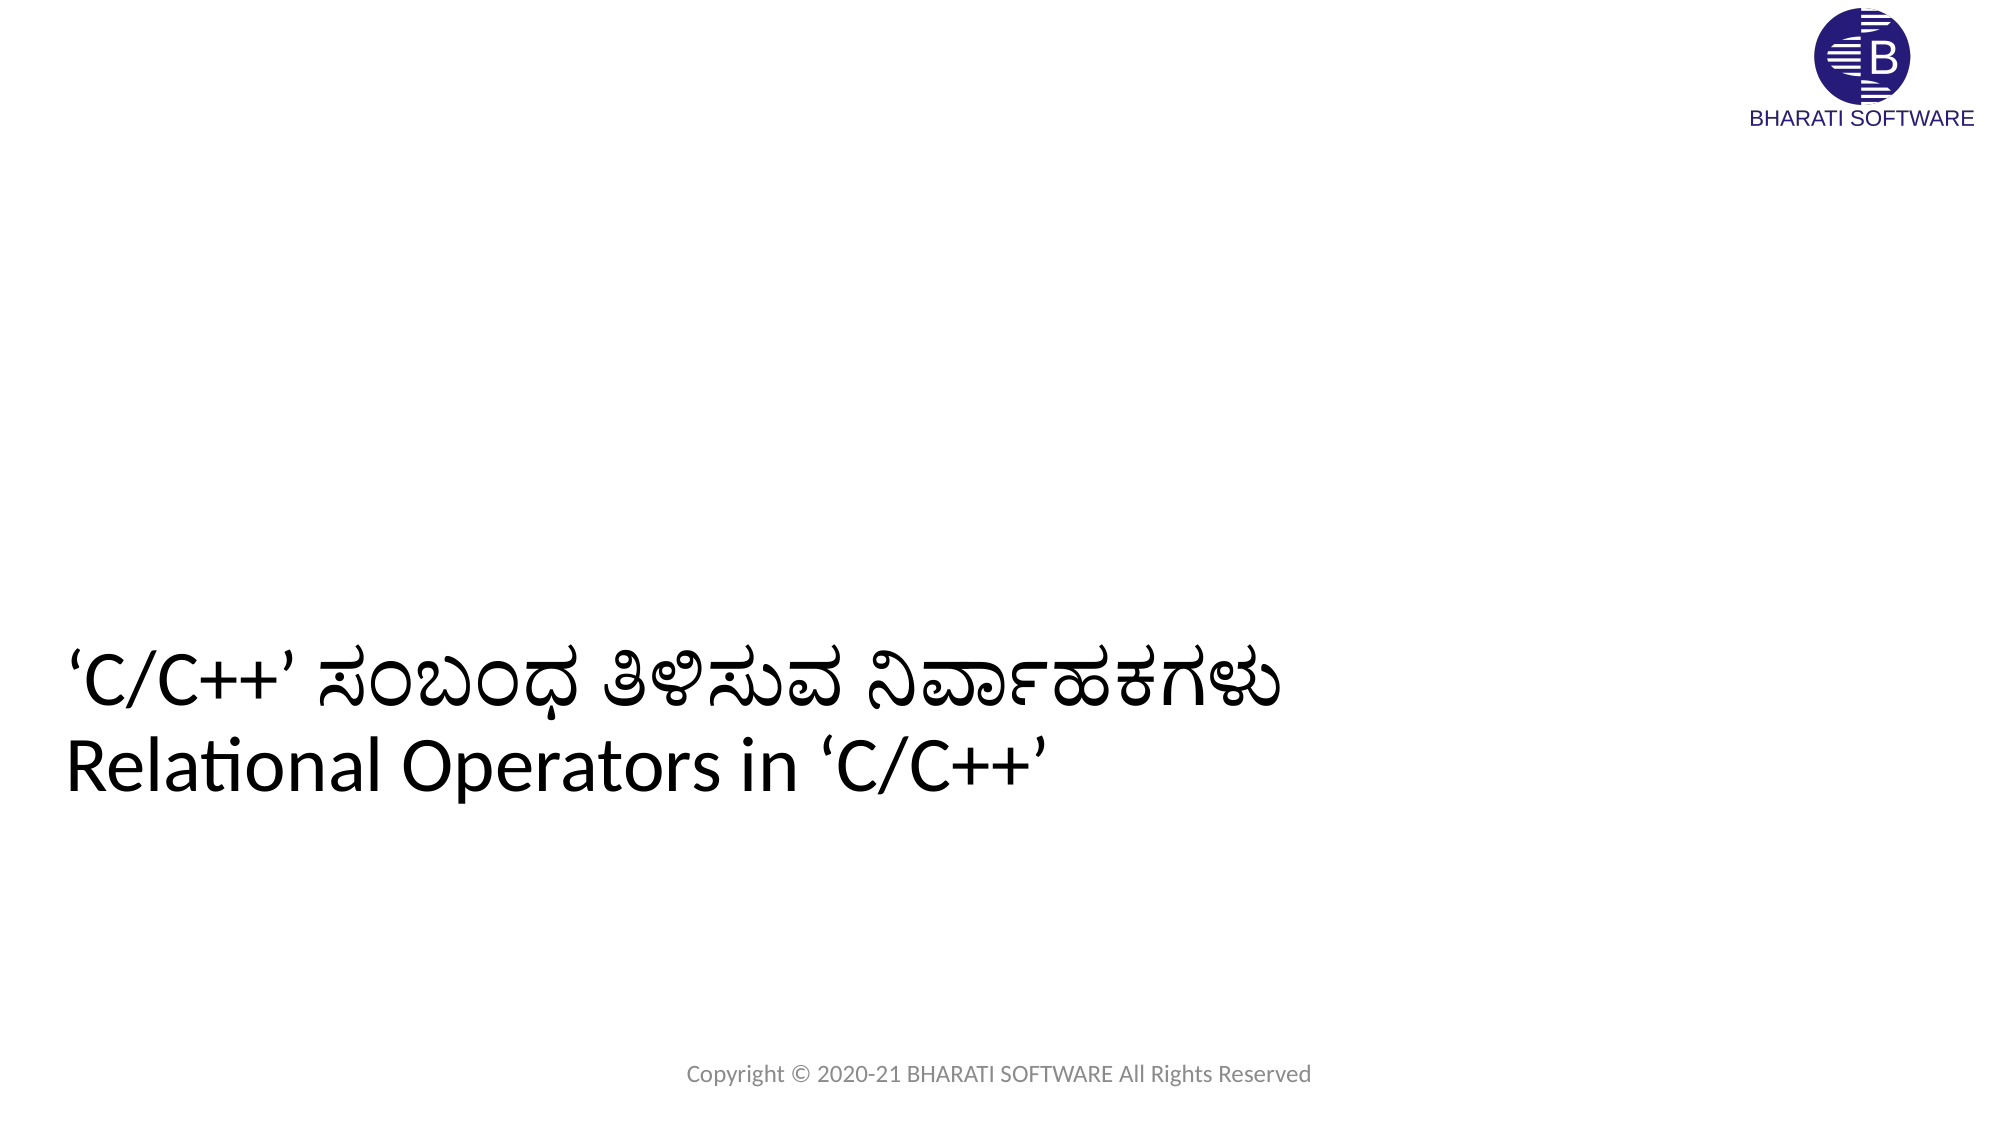

# ‘C/C++’ ಸಂಬಂಧ ತಿಳಿಸುವ ನಿರ್ವಾಹಕಗಳು Relational Operators in ‘C/C++’
Copyright © 2020-21 BHARATI SOFTWARE All Rights Reserved